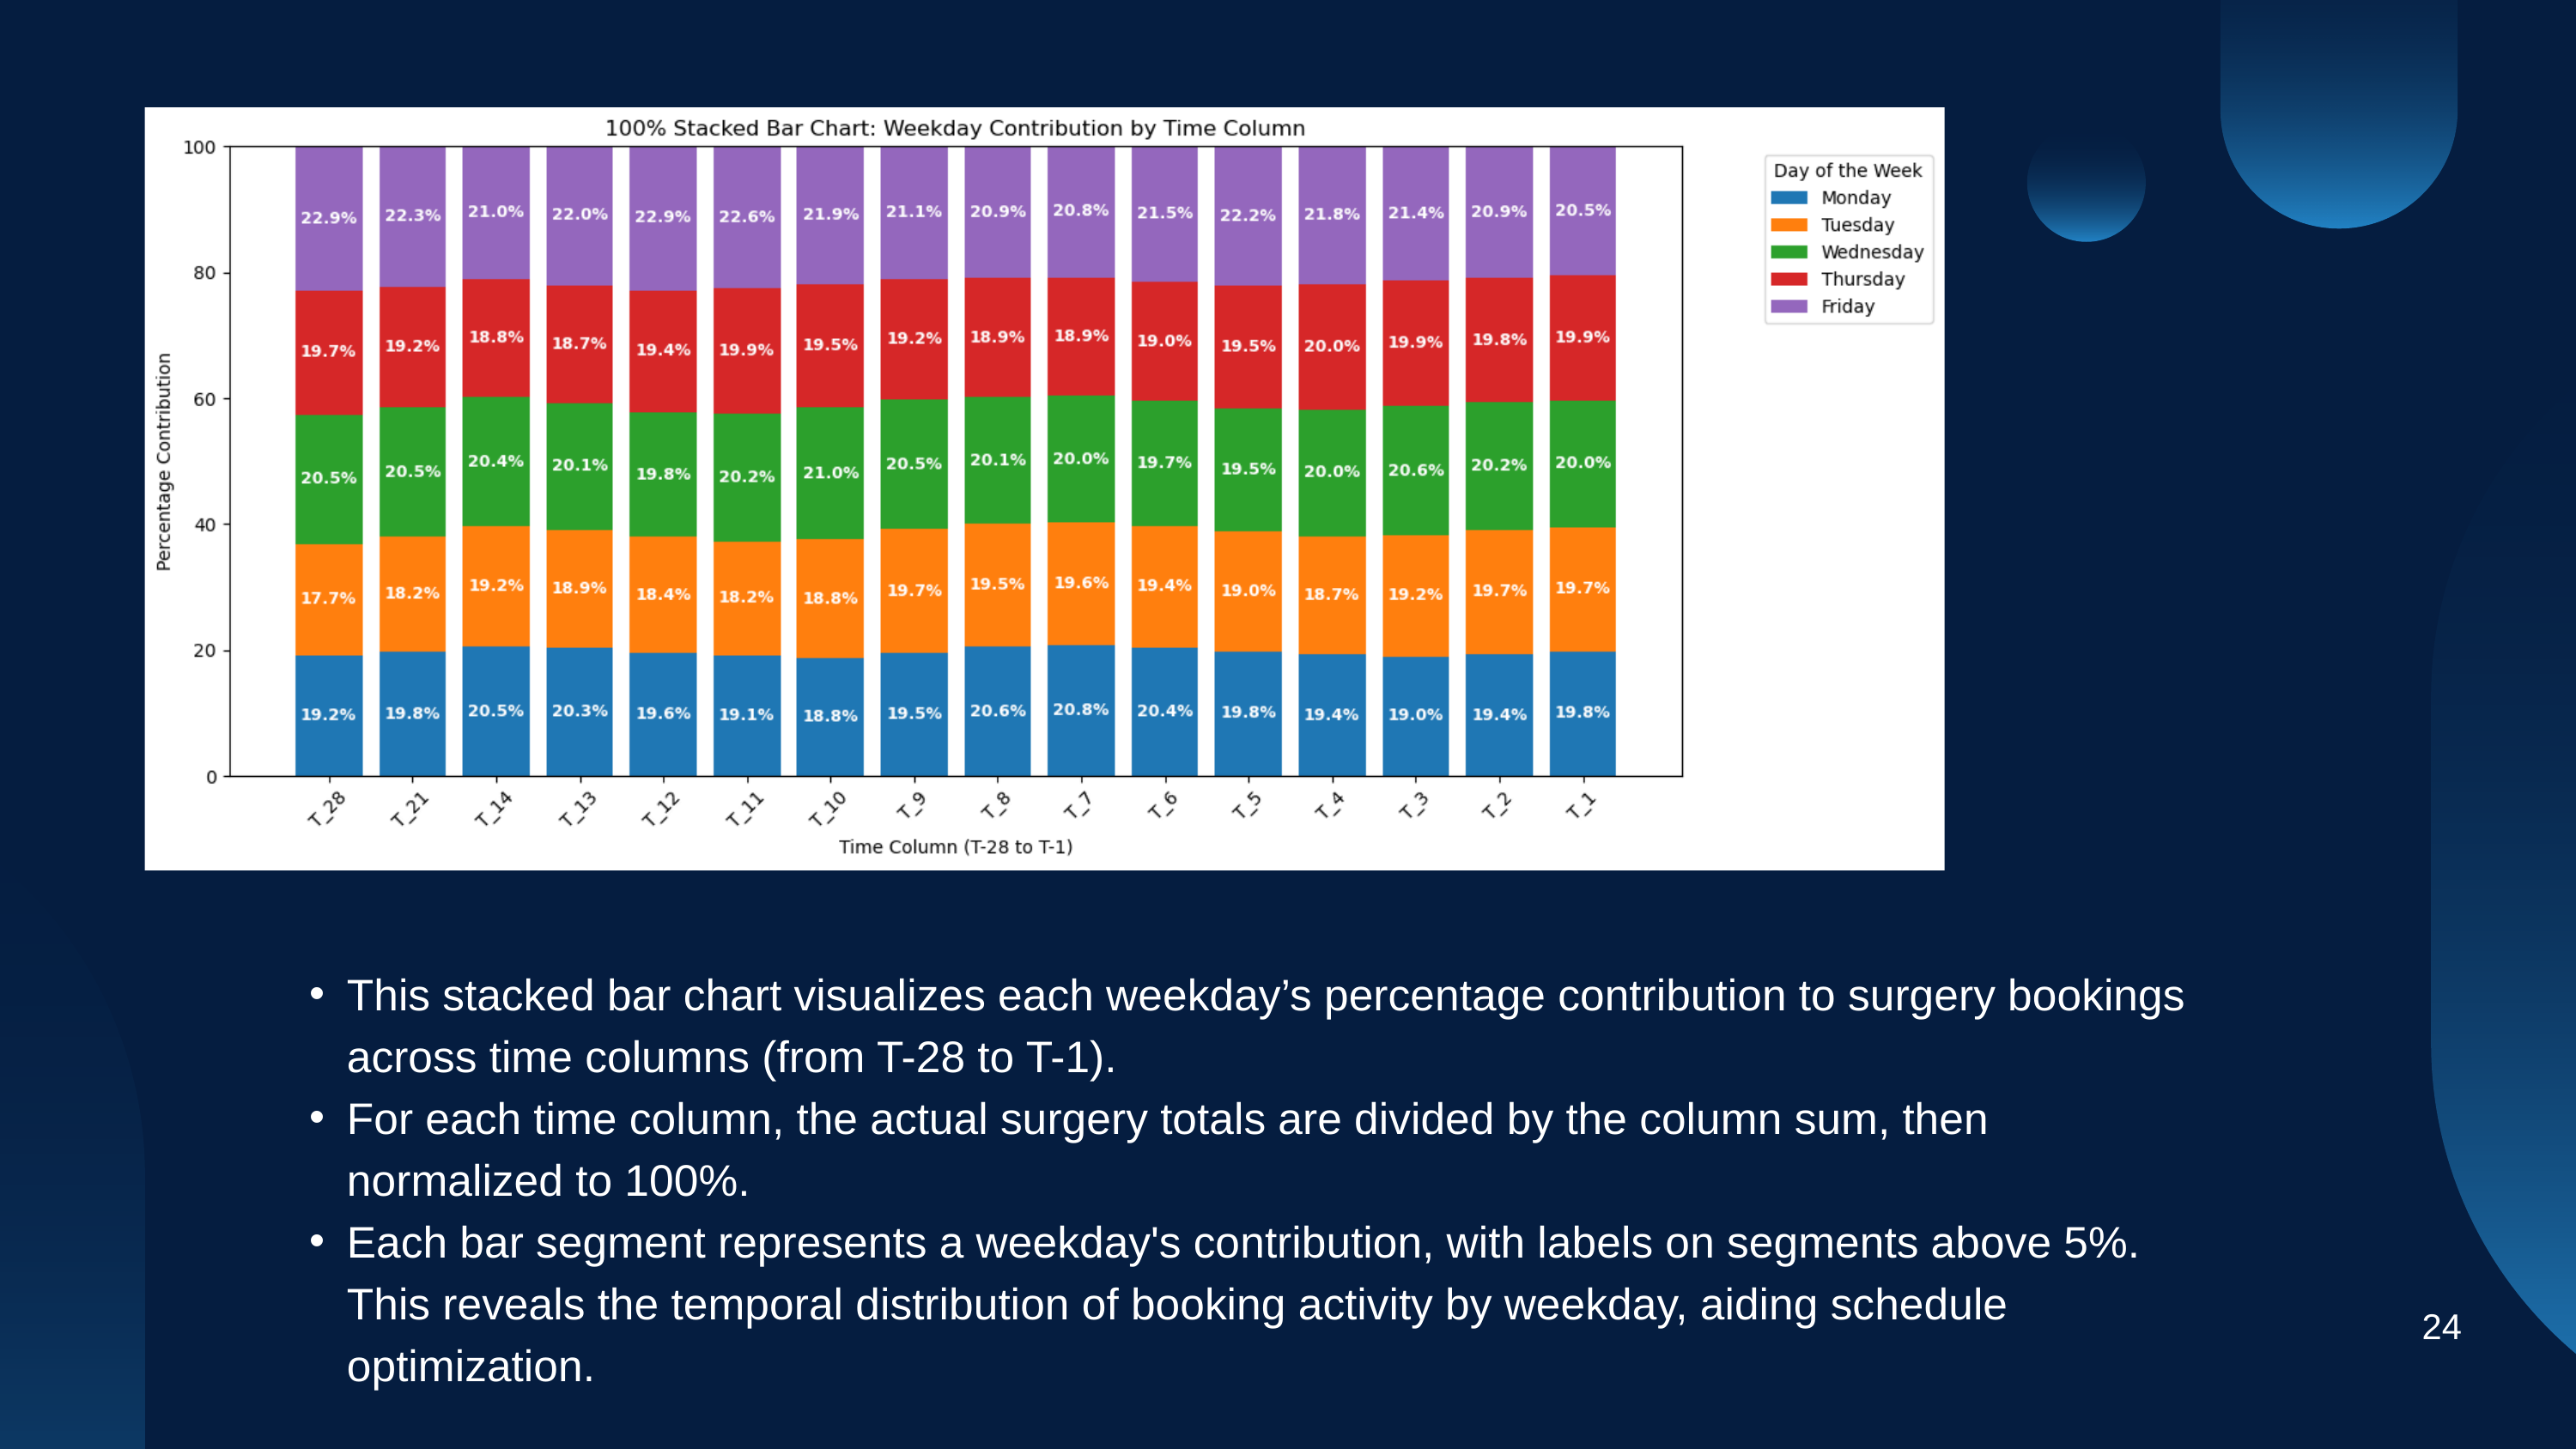

This stacked bar chart visualizes each weekday’s percentage contribution to surgery bookings across time columns (from T-28 to T-1).
For each time column, the actual surgery totals are divided by the column sum, then normalized to 100%.
Each bar segment represents a weekday's contribution, with labels on segments above 5%. This reveals the temporal distribution of booking activity by weekday, aiding schedule optimization.
24